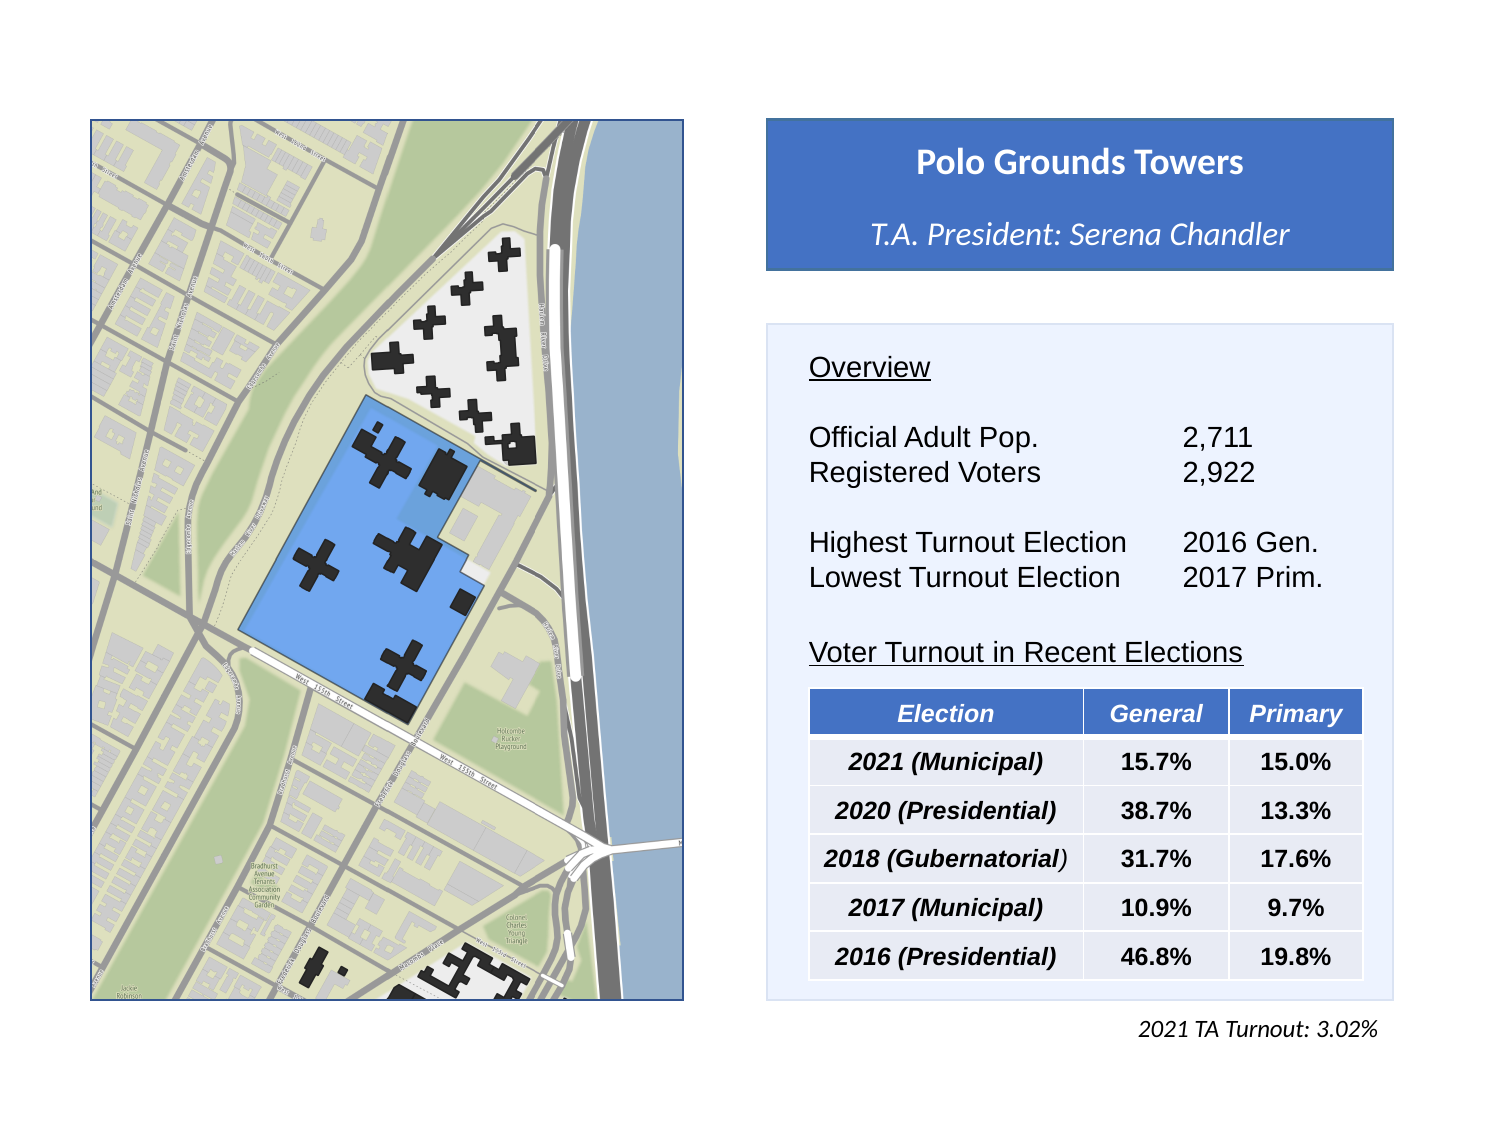

Polo Grounds Towers

T.A. President: Serena Chandler

Overview

Official Adult Pop.	2,711
Registered Voters	2,922

Highest Turnout Election	2016 Gen.
Lowest Turnout Election	2017 Prim.

Voter Turnout in Recent Elections
| Election | General | Primary |
| --- | --- | --- |
| 2021 (Municipal) | 15.7% | 15.0% |
| 2020 (Presidential) | 38.7% | 13.3% |
| 2018 (Gubernatorial) | 31.7% | 17.6% |
| 2017 (Municipal) | 10.9% | 9.7% |
| 2016 (Presidential) | 46.8% | 19.8% |
2021 TA Turnout: 3.02%